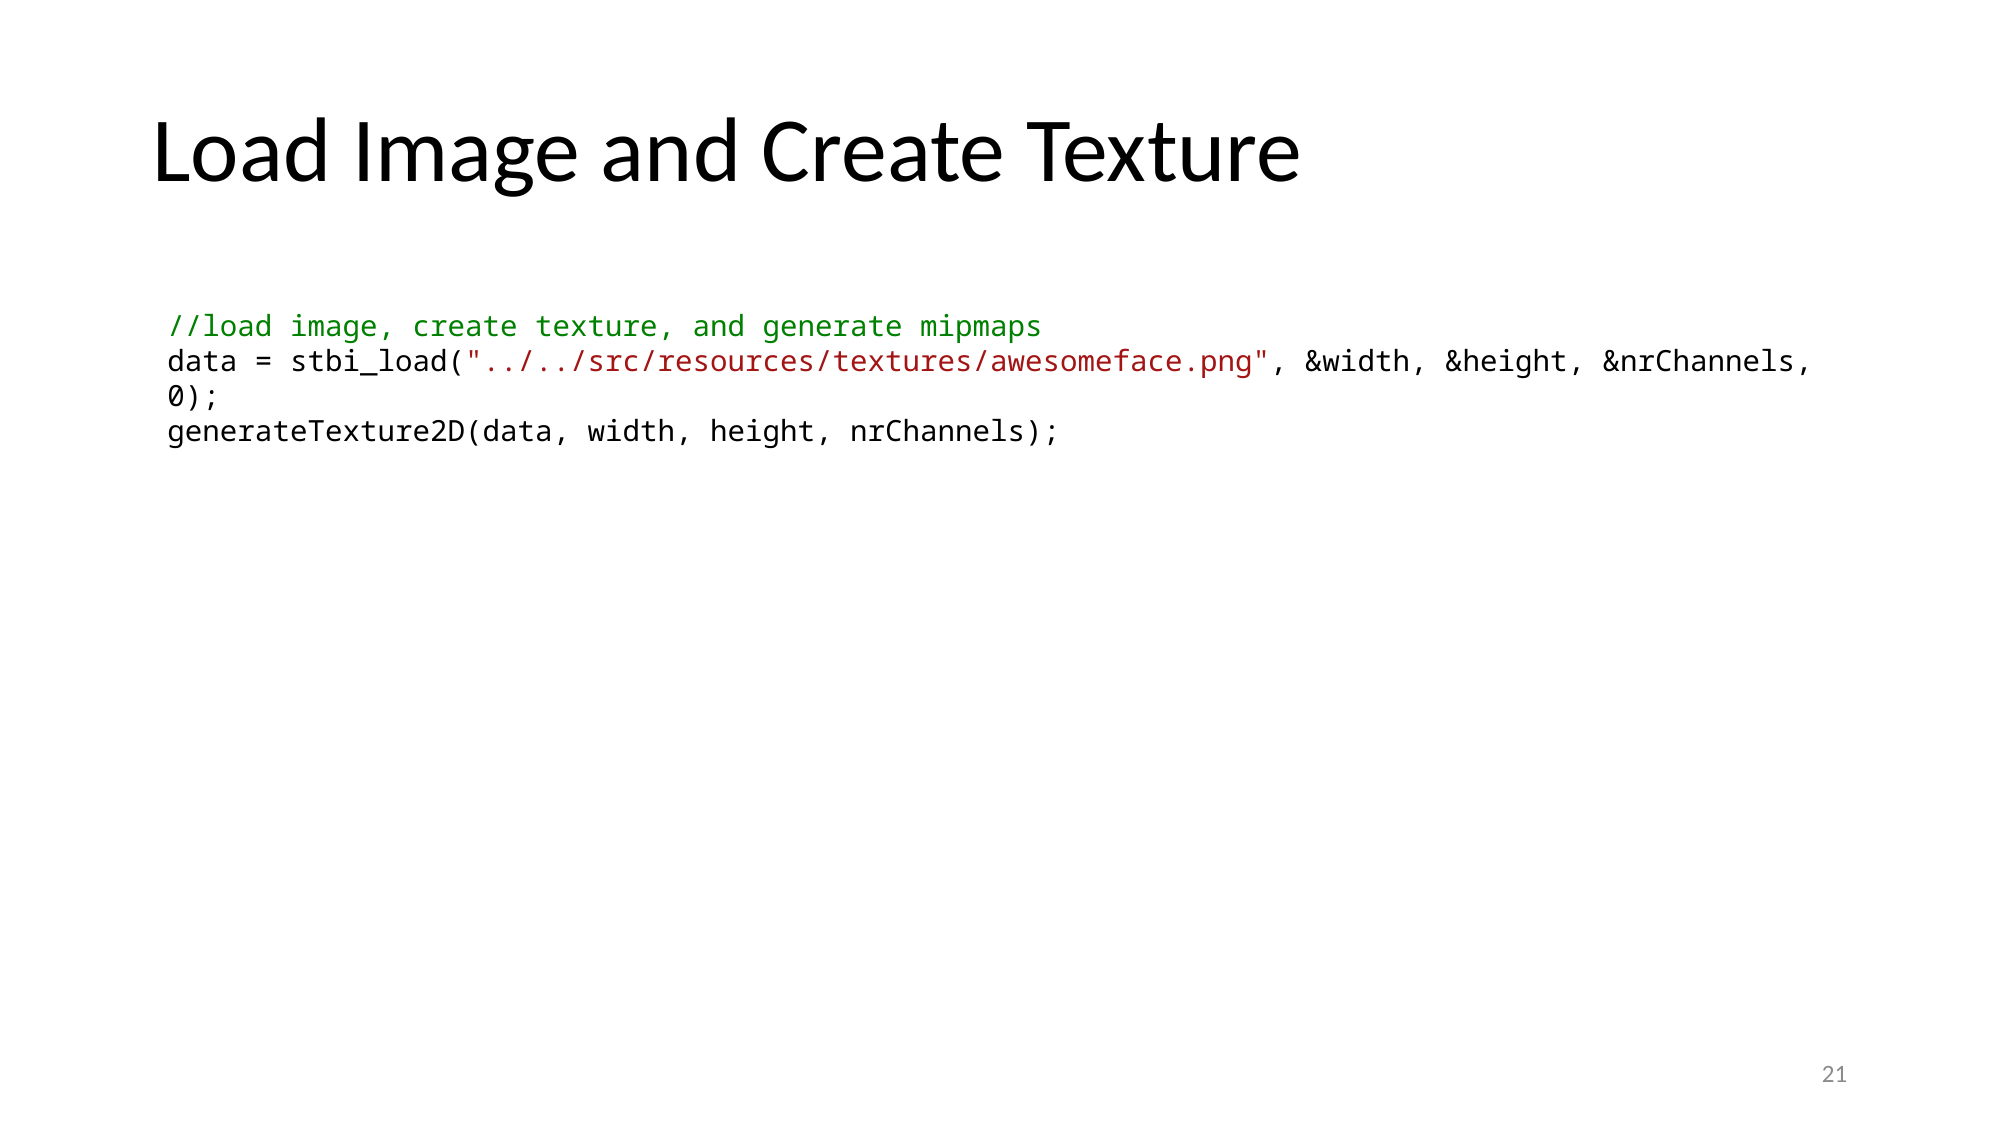

# Load Image and Create Texture
//load image, create texture, and generate mipmaps
data = stbi_load("../../src/resources/textures/awesomeface.png", &width, &height, &nrChannels, 0);
generateTexture2D(data, width, height, nrChannels);
21